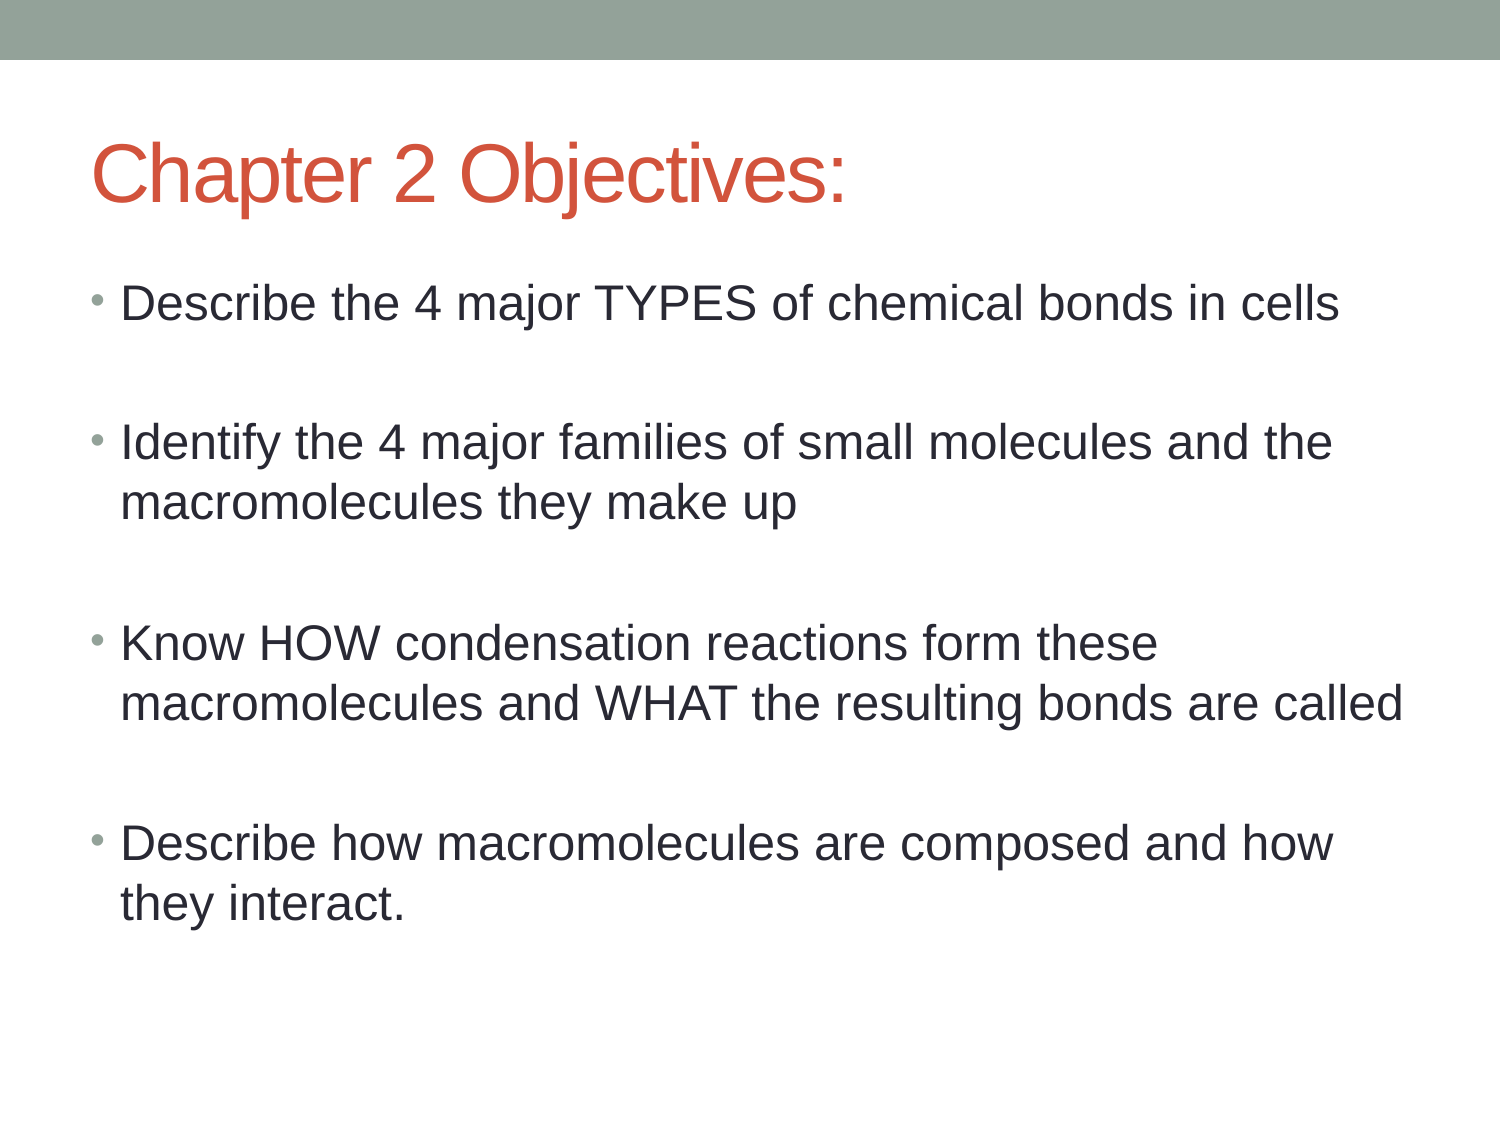

# Chapter 2 Objectives:
Describe the 4 major TYPES of chemical bonds in cells

Identify the 4 major families of small molecules and the macromolecules they make up

Know HOW condensation reactions form these macromolecules and WHAT the resulting bonds are called

Describe how macromolecules are composed and how they interact.